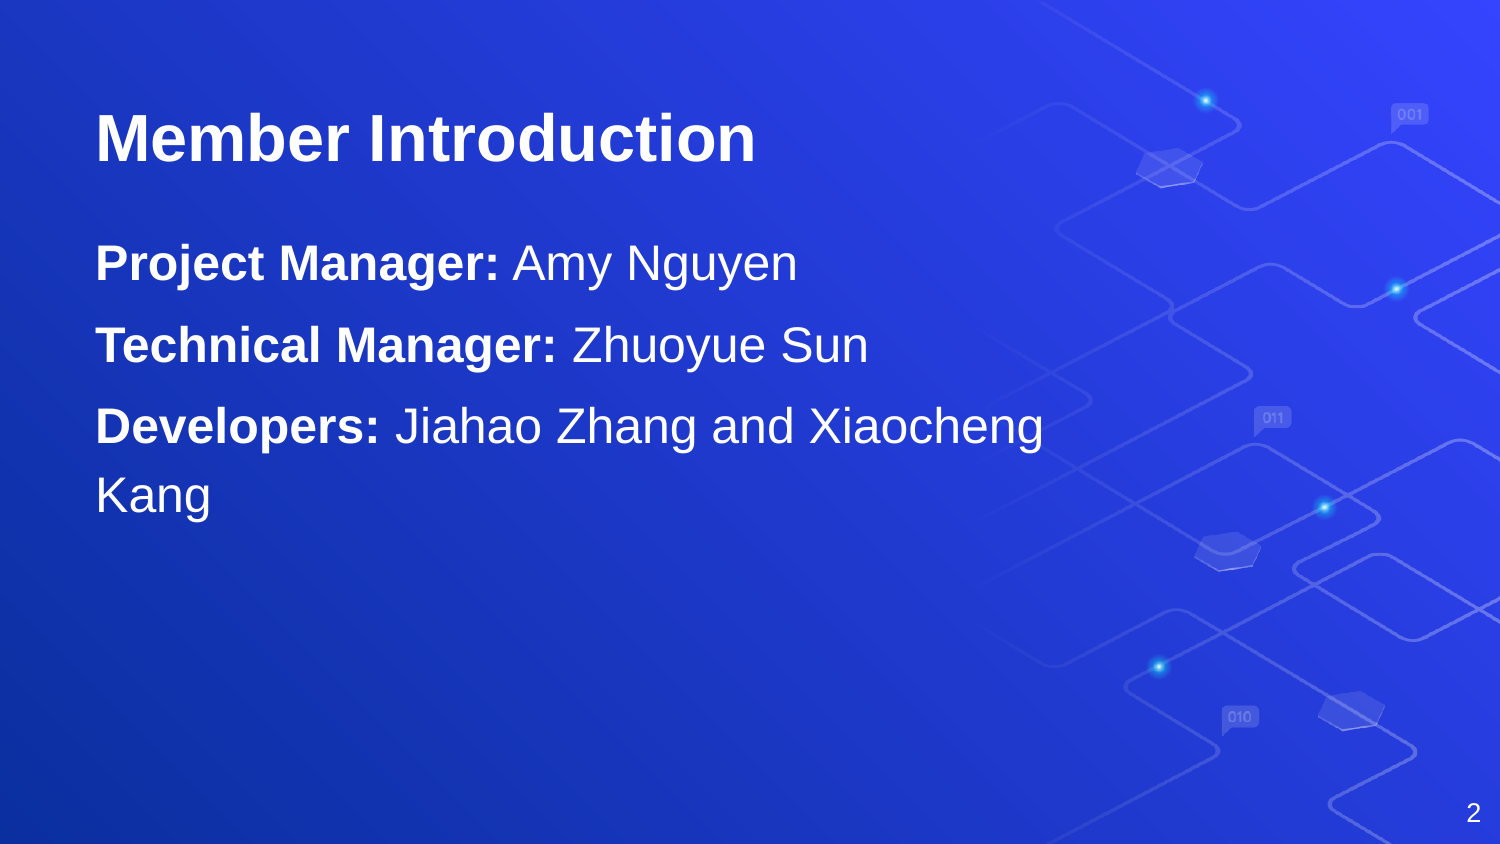

# Member Introduction
Project Manager: Amy Nguyen
Technical Manager: Zhuoyue Sun
Developers: Jiahao Zhang and Xiaocheng Kang
2